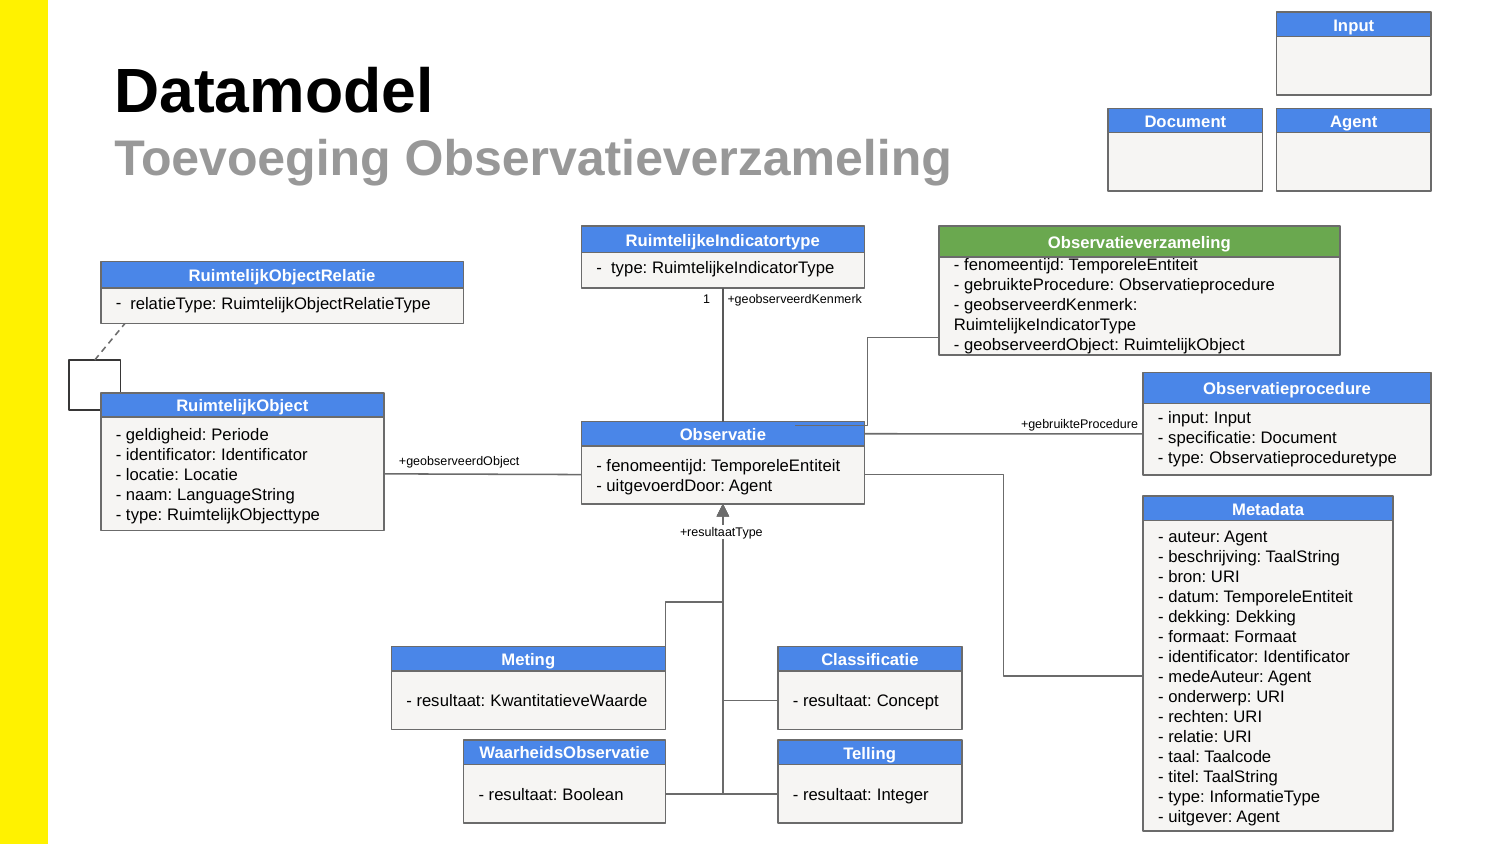

Input

Datamodel
Toevoeging Observatieverzameling
Document

Agent

Observatieverzameling
- fenomeentijd: TemporeleEntiteit
- gebruikteProcedure: Observatieprocedure
- geobserveerdKenmerk: RuimtelijkeIndicatorType
- geobserveerdObject: RuimtelijkObject
RuimtelijkeIndicatortype
type: RuimtelijkeIndicatorType
RuimtelijkObjectRelatie
relatieType: RuimtelijkObjectRelatieType
1
+geobserveerdKenmerk

Observatieprocedure
- input: Input
- specificatie: Document
- type: Observatieproceduretype
RuimtelijkObject
- geldigheid: Periode
- identificator: Identificator
- locatie: Locatie
- naam: LanguageString
- type: RuimtelijkObjecttype
+gebruikteProcedure
Observatie
- fenomeentijd: TemporeleEntiteit
- uitgevoerdDoor: Agent
+geobserveerdObject
Metadata
- auteur: Agent
- beschrijving: TaalString
- bron: URI
- datum: TemporeleEntiteit
- dekking: Dekking
- formaat: Formaat
- identificator: Identificator
- medeAuteur: Agent
- onderwerp: URI
- rechten: URI
- relatie: URI
- taal: Taalcode
- titel: TaalString
- type: InformatieType
- uitgever: Agent
+resultaatType
Meting
- resultaat: KwantitatieveWaarde
Classificatie
- resultaat: Concept
WaarheidsObservatie
- resultaat: Boolean
Telling
- resultaat: Integer